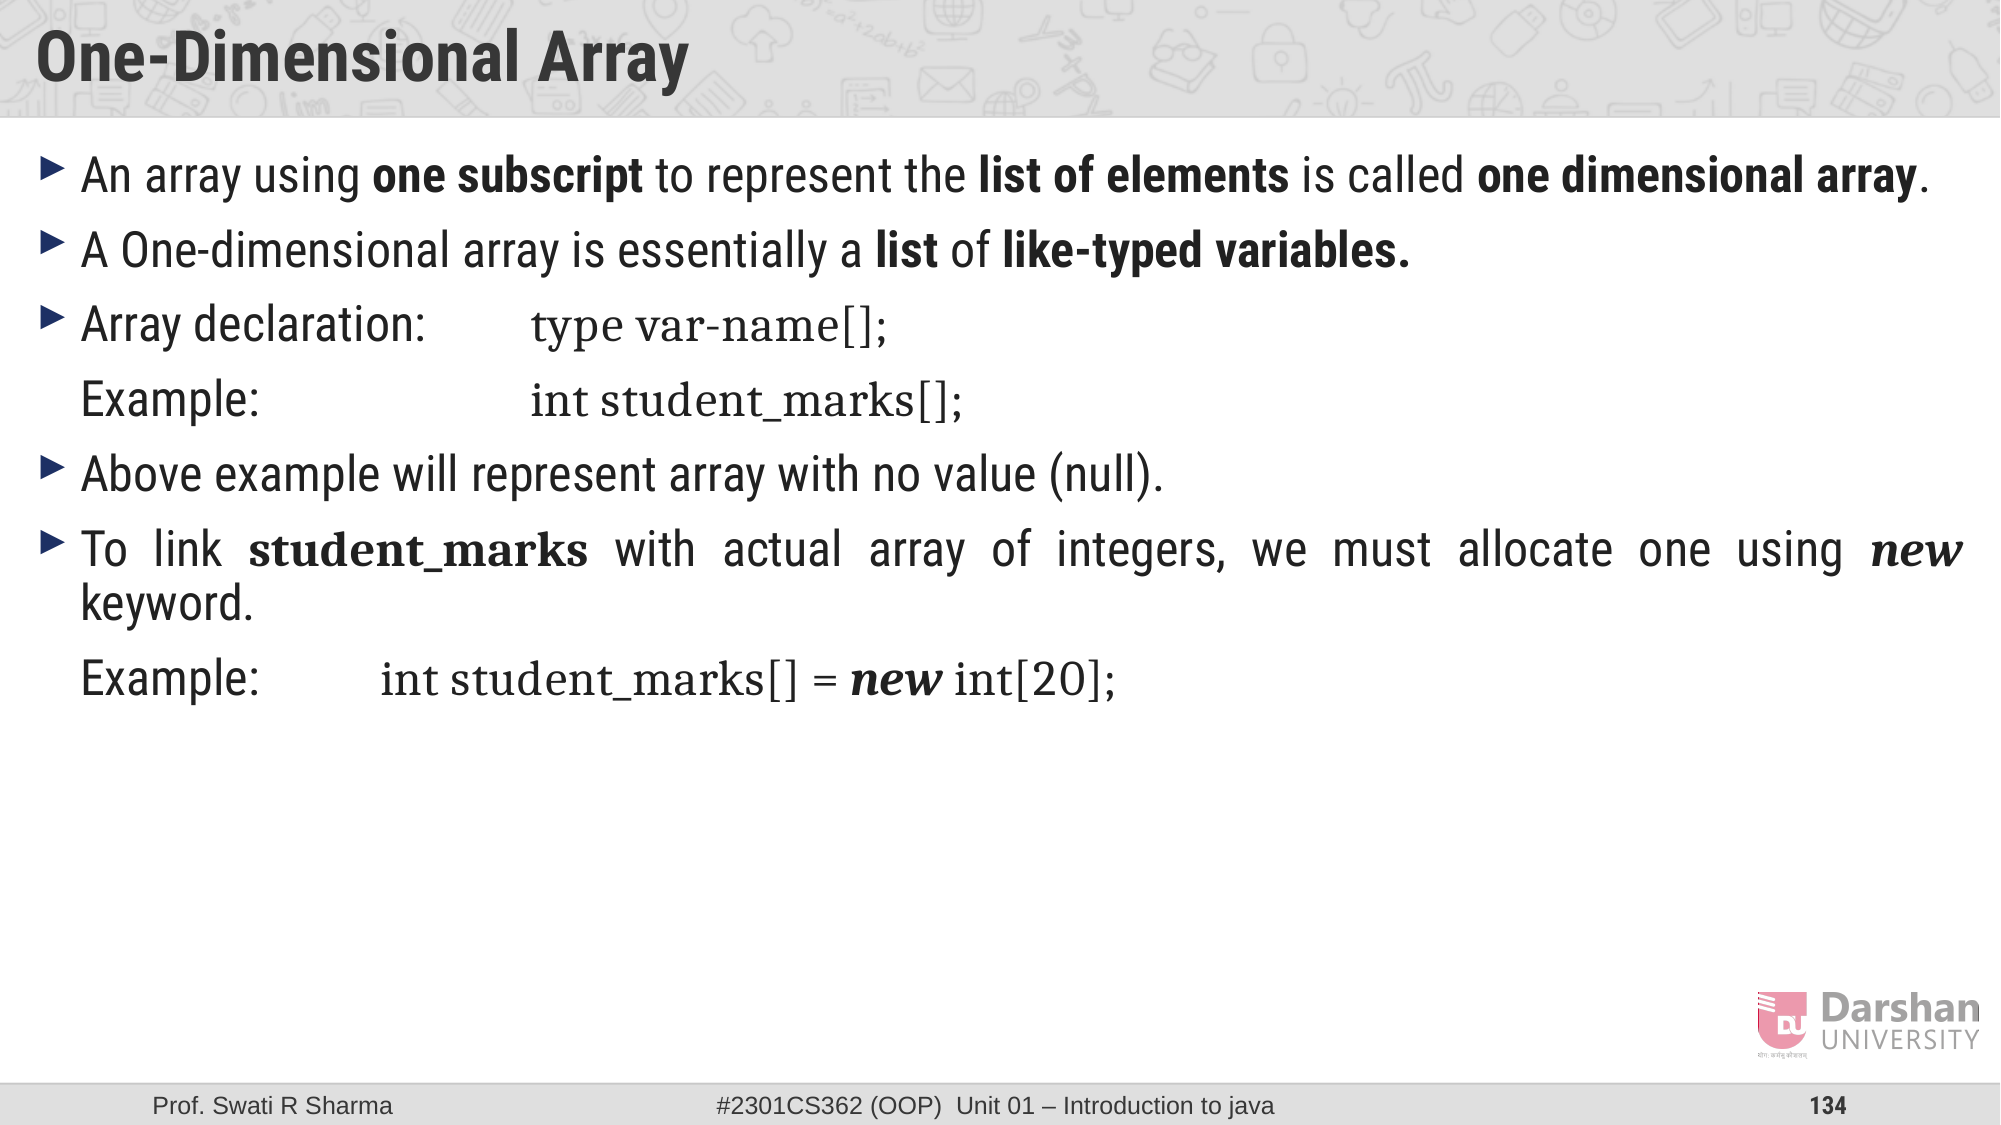

# One-Dimensional Array
An array using one subscript to represent the list of elements is called one dimensional array.
A One-dimensional array is essentially a list of like-typed variables.
Array declaration:	type var-name[];
	Example: 		int student_marks[];
Above example will represent array with no value (null).
To link student_marks with actual array of integers, we must allocate one using new keyword.
	Example: 	int student_marks[] = new int[20];